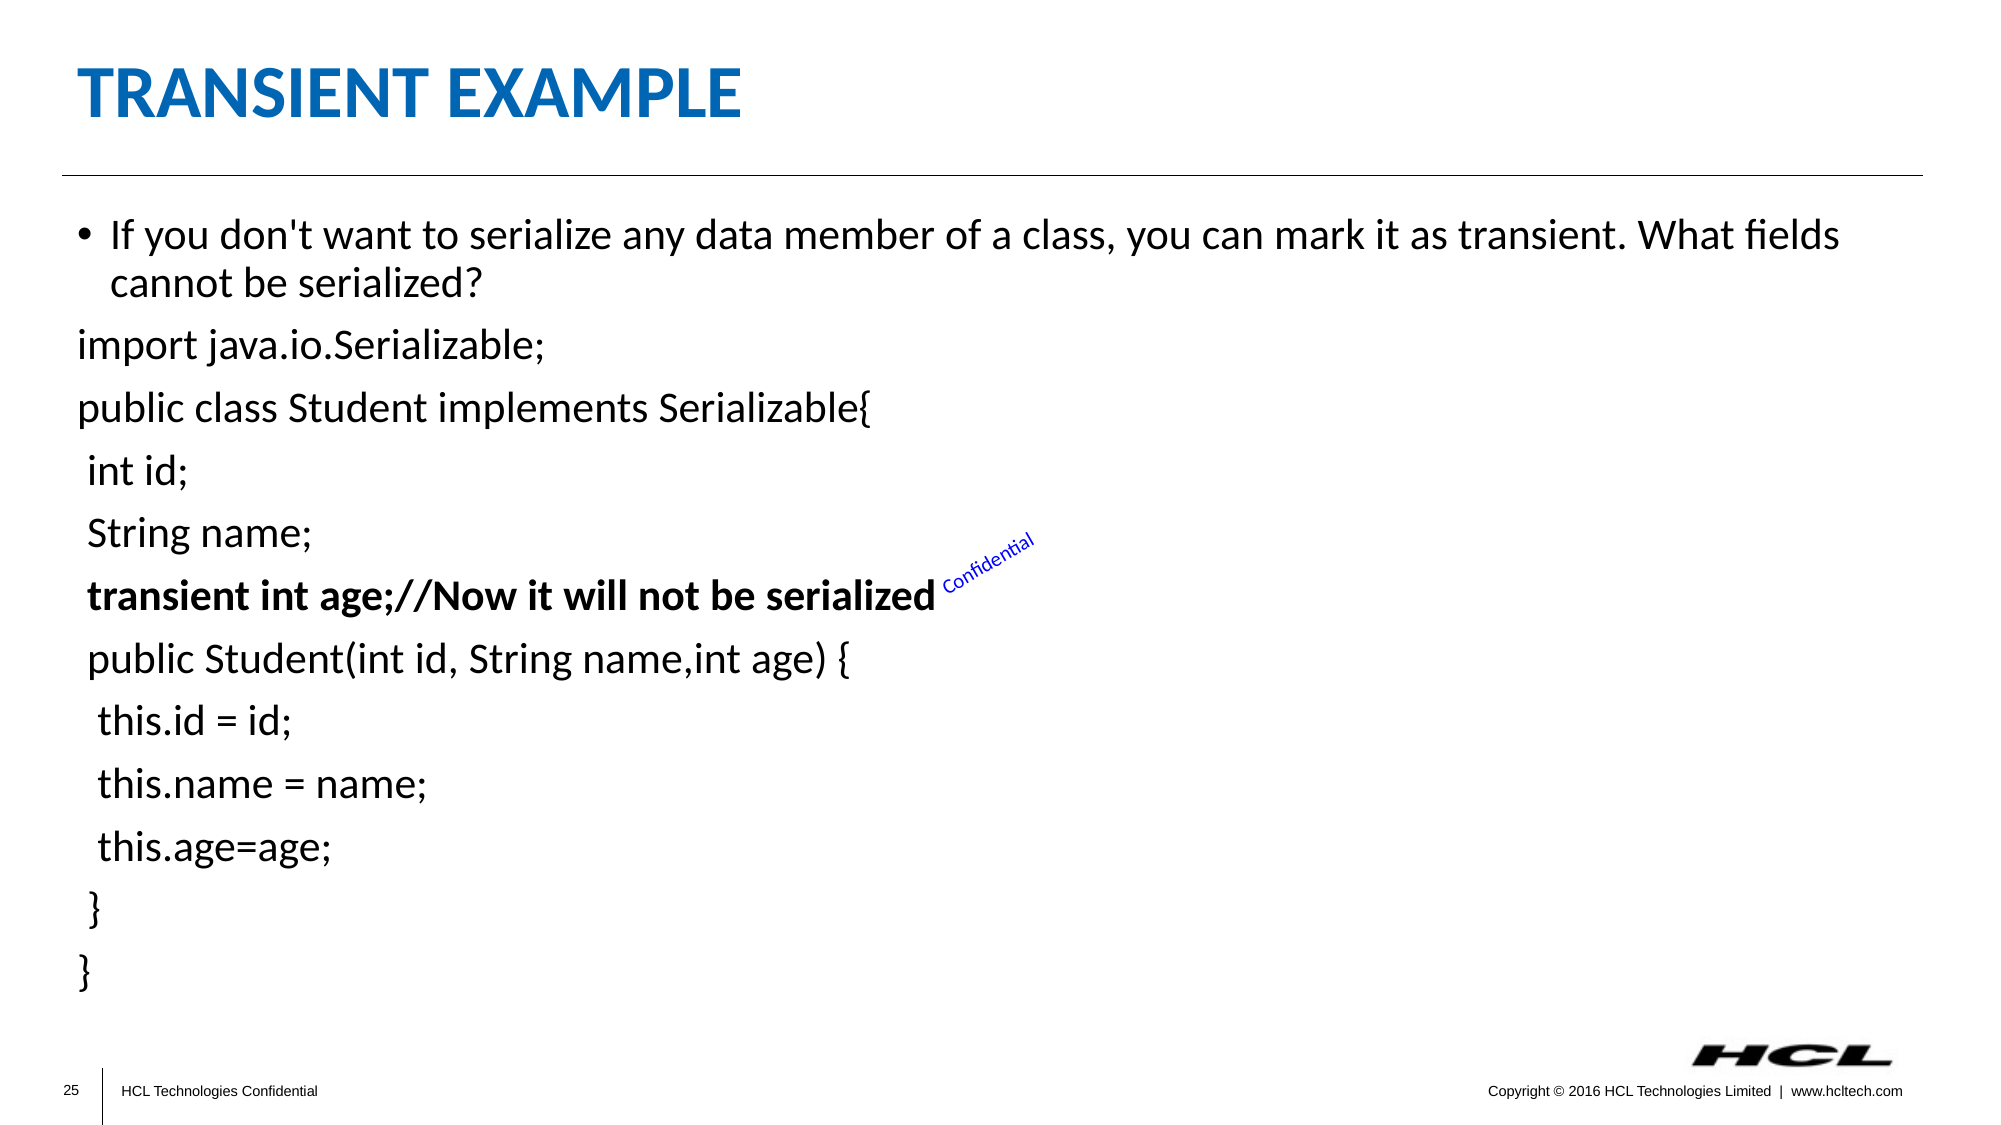

# Transient Example
If you don't want to serialize any data member of a class, you can mark it as transient. What fields cannot be serialized?
import java.io.Serializable;
public class Student implements Serializable{
 int id;
 String name;
 transient int age;//Now it will not be serialized
 public Student(int id, String name,int age) {
  this.id = id;
  this.name = name;
  this.age=age;
 }
}